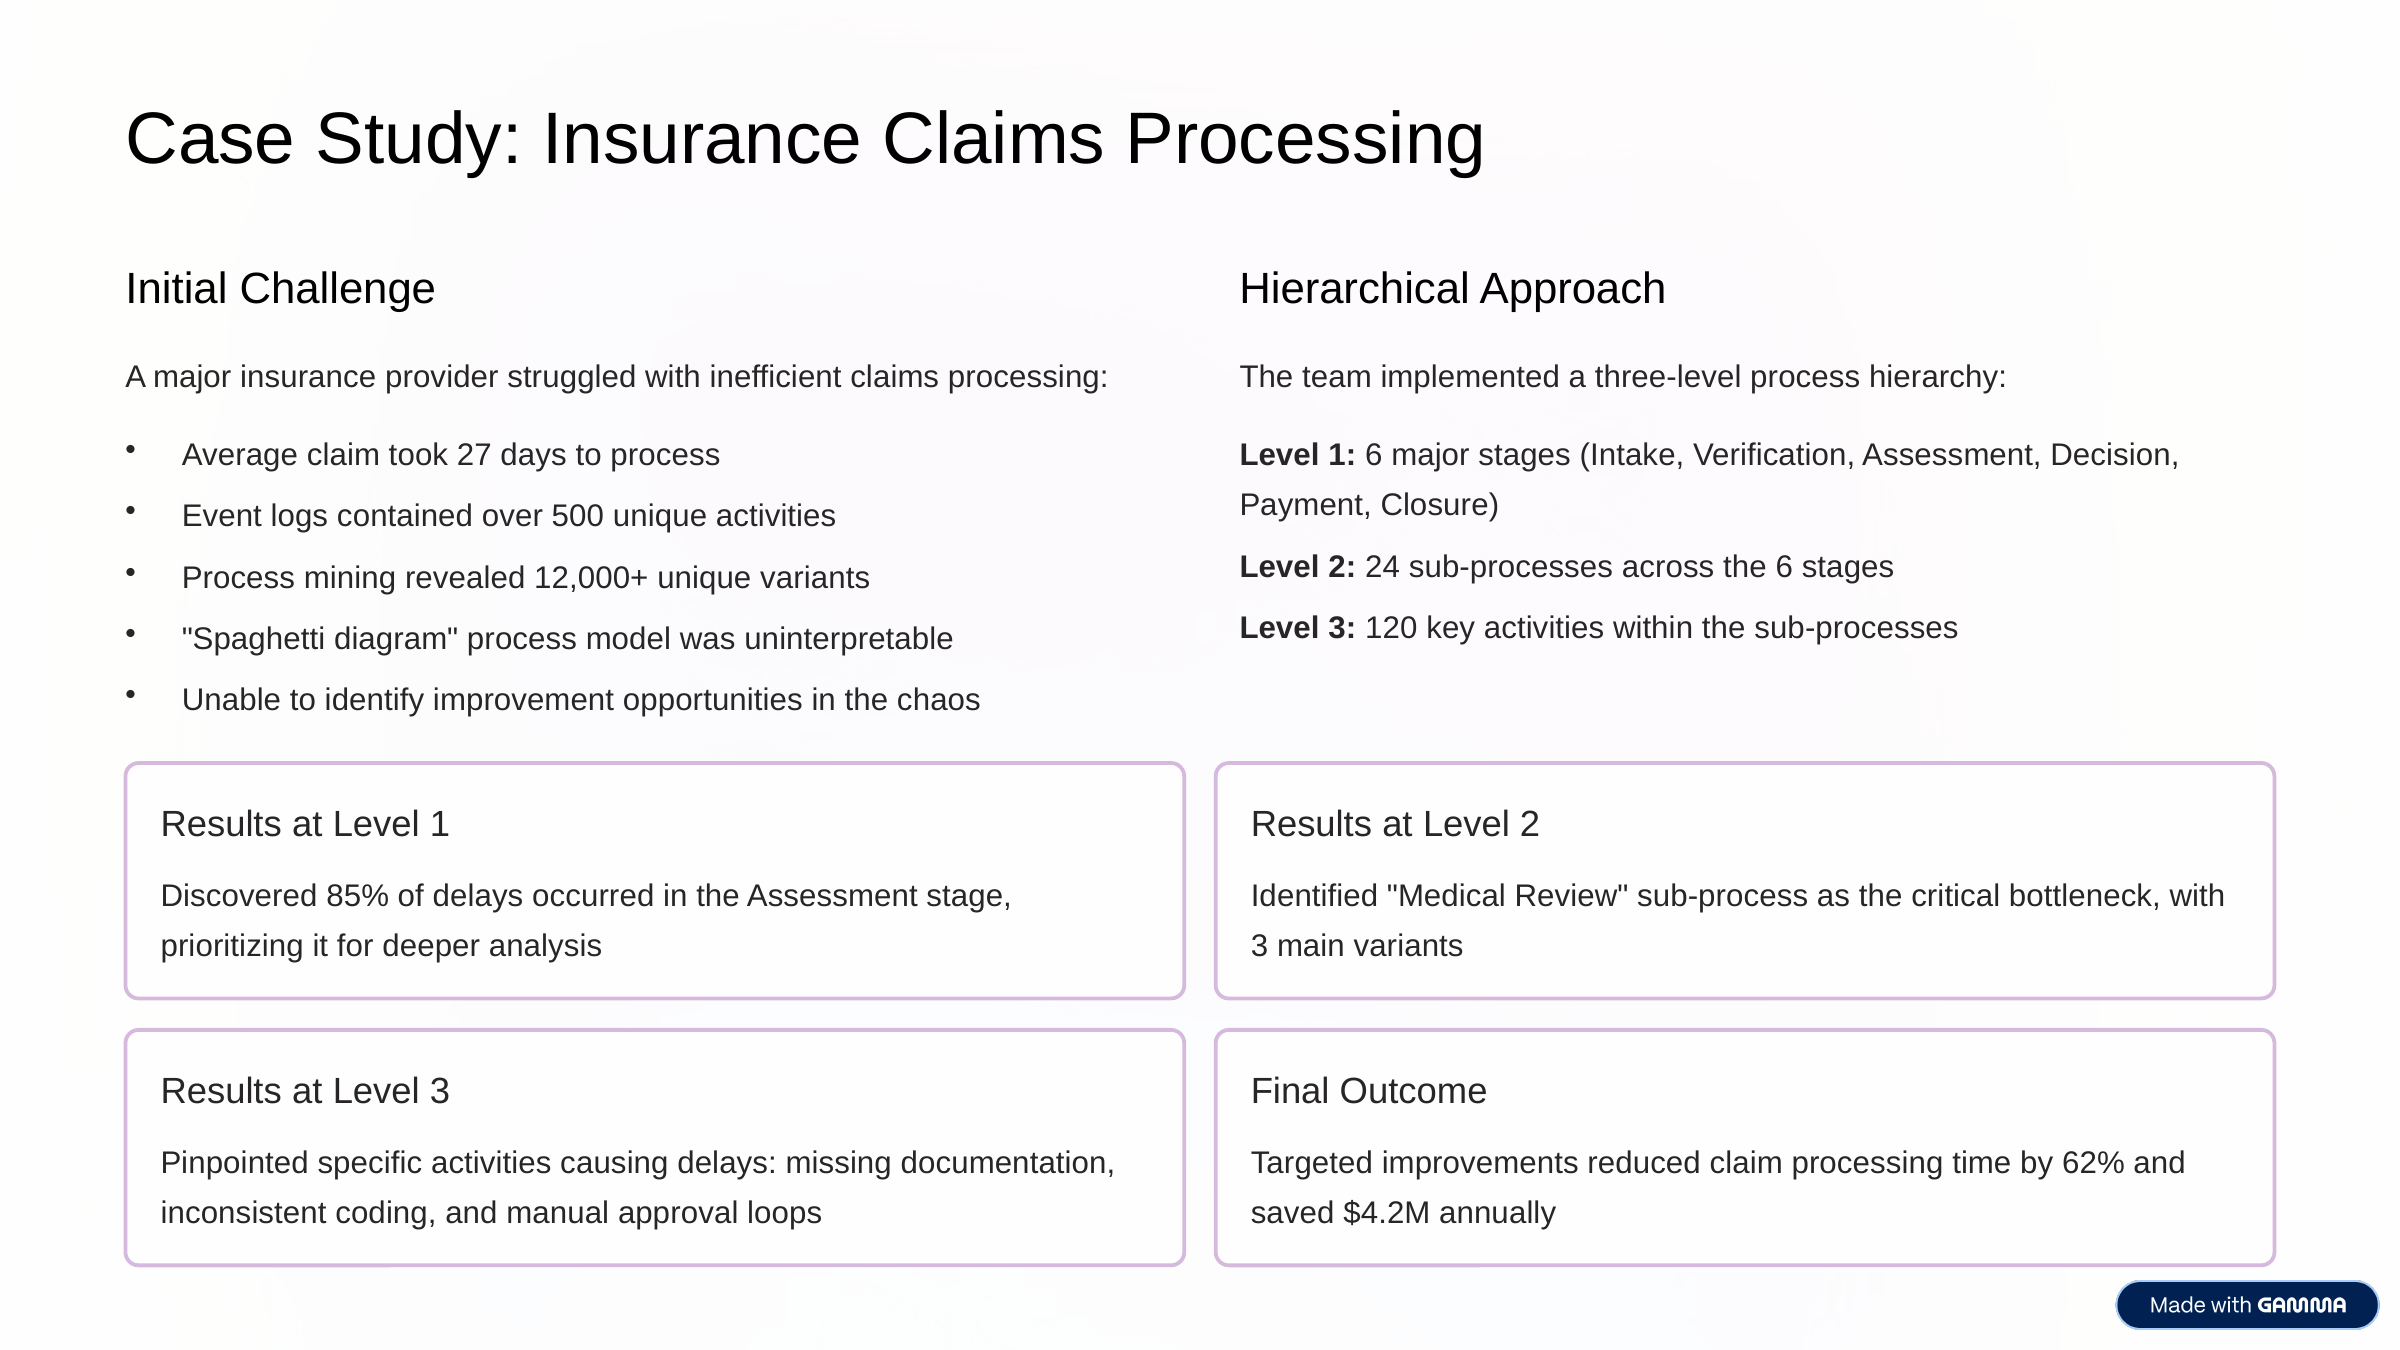

Case Study: Insurance Claims Processing
Initial Challenge
Hierarchical Approach
A major insurance provider struggled with inefficient claims processing:
The team implemented a three-level process hierarchy:
Average claim took 27 days to process
Level 1: 6 major stages (Intake, Verification, Assessment, Decision, Payment, Closure)
Event logs contained over 500 unique activities
Level 2: 24 sub-processes across the 6 stages
Process mining revealed 12,000+ unique variants
Level 3: 120 key activities within the sub-processes
"Spaghetti diagram" process model was uninterpretable
Unable to identify improvement opportunities in the chaos

Results at Level 1
Results at Level 2
Discovered 85% of delays occurred in the Assessment stage, prioritizing it for deeper analysis
Identified "Medical Review" sub-process as the critical bottleneck, with 3 main variants

Results at Level 3
Final Outcome
Pinpointed specific activities causing delays: missing documentation, inconsistent coding, and manual approval loops
Targeted improvements reduced claim processing time by 62% and saved $4.2M annually